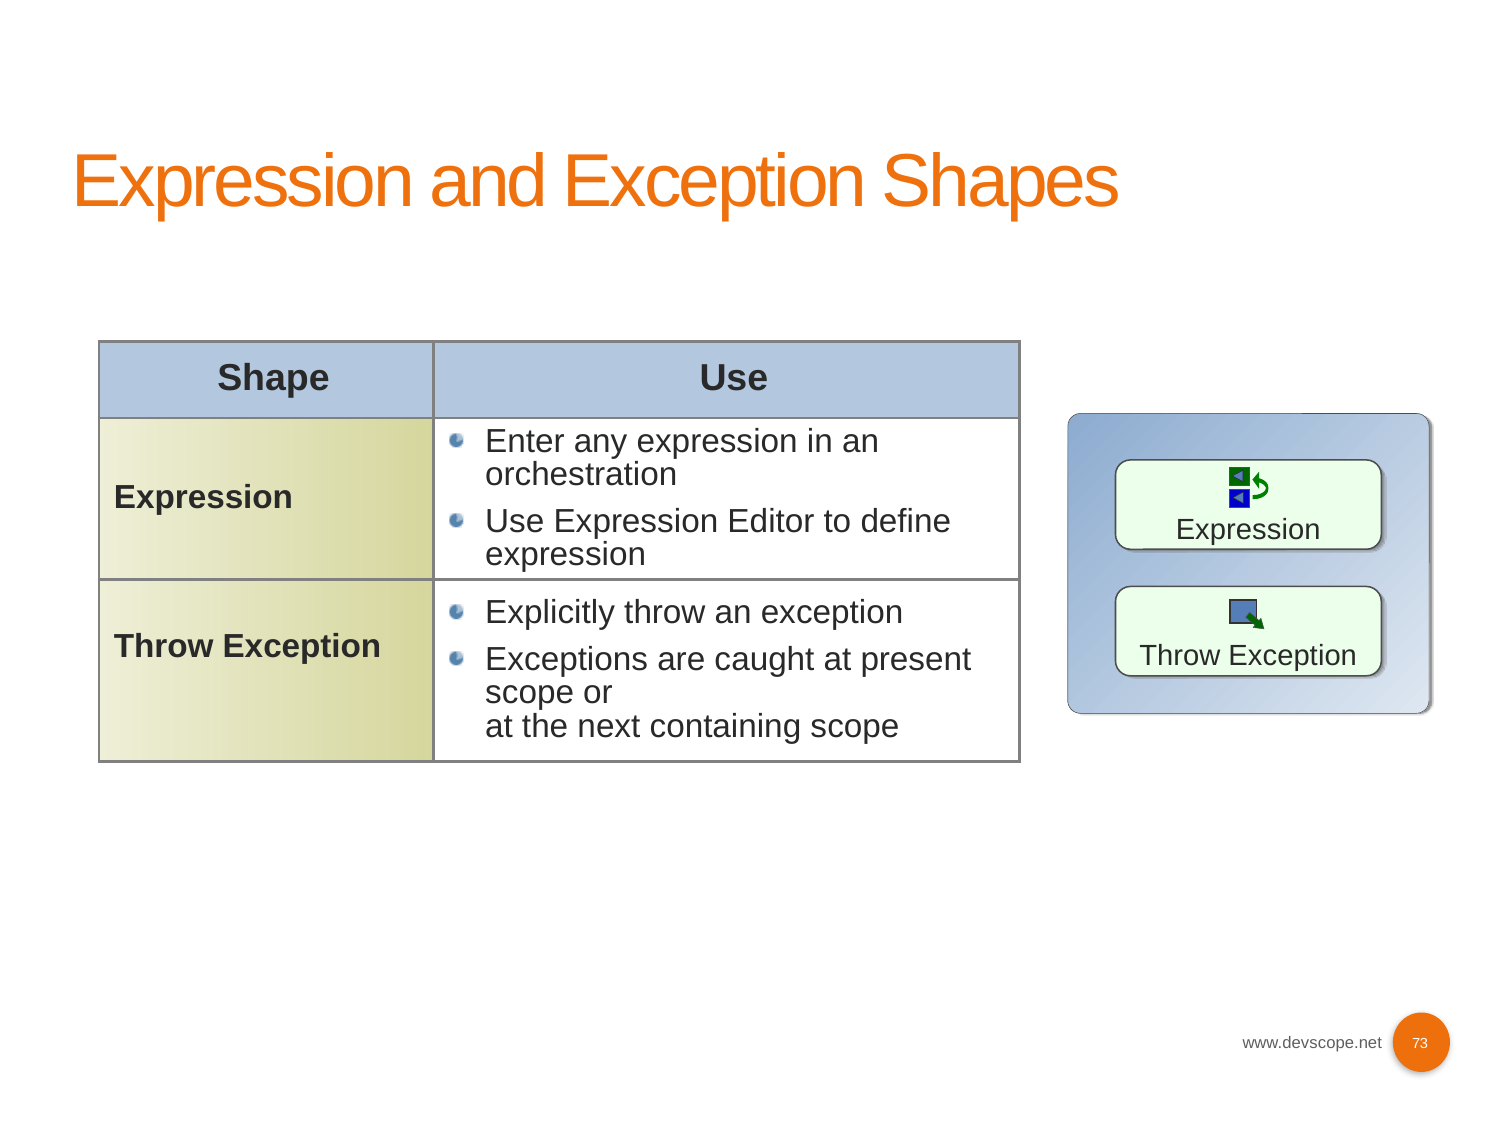

# Expression and Exception Shapes
| Shape | Use |
| --- | --- |
| Expression | Enter any expression in an orchestration Use Expression Editor to define expression |
| Throw Exception | Explicitly throw an exception Exceptions are caught at present scope or at the next containing scope |

Expression

Throw Exception

73
www.devscope.net